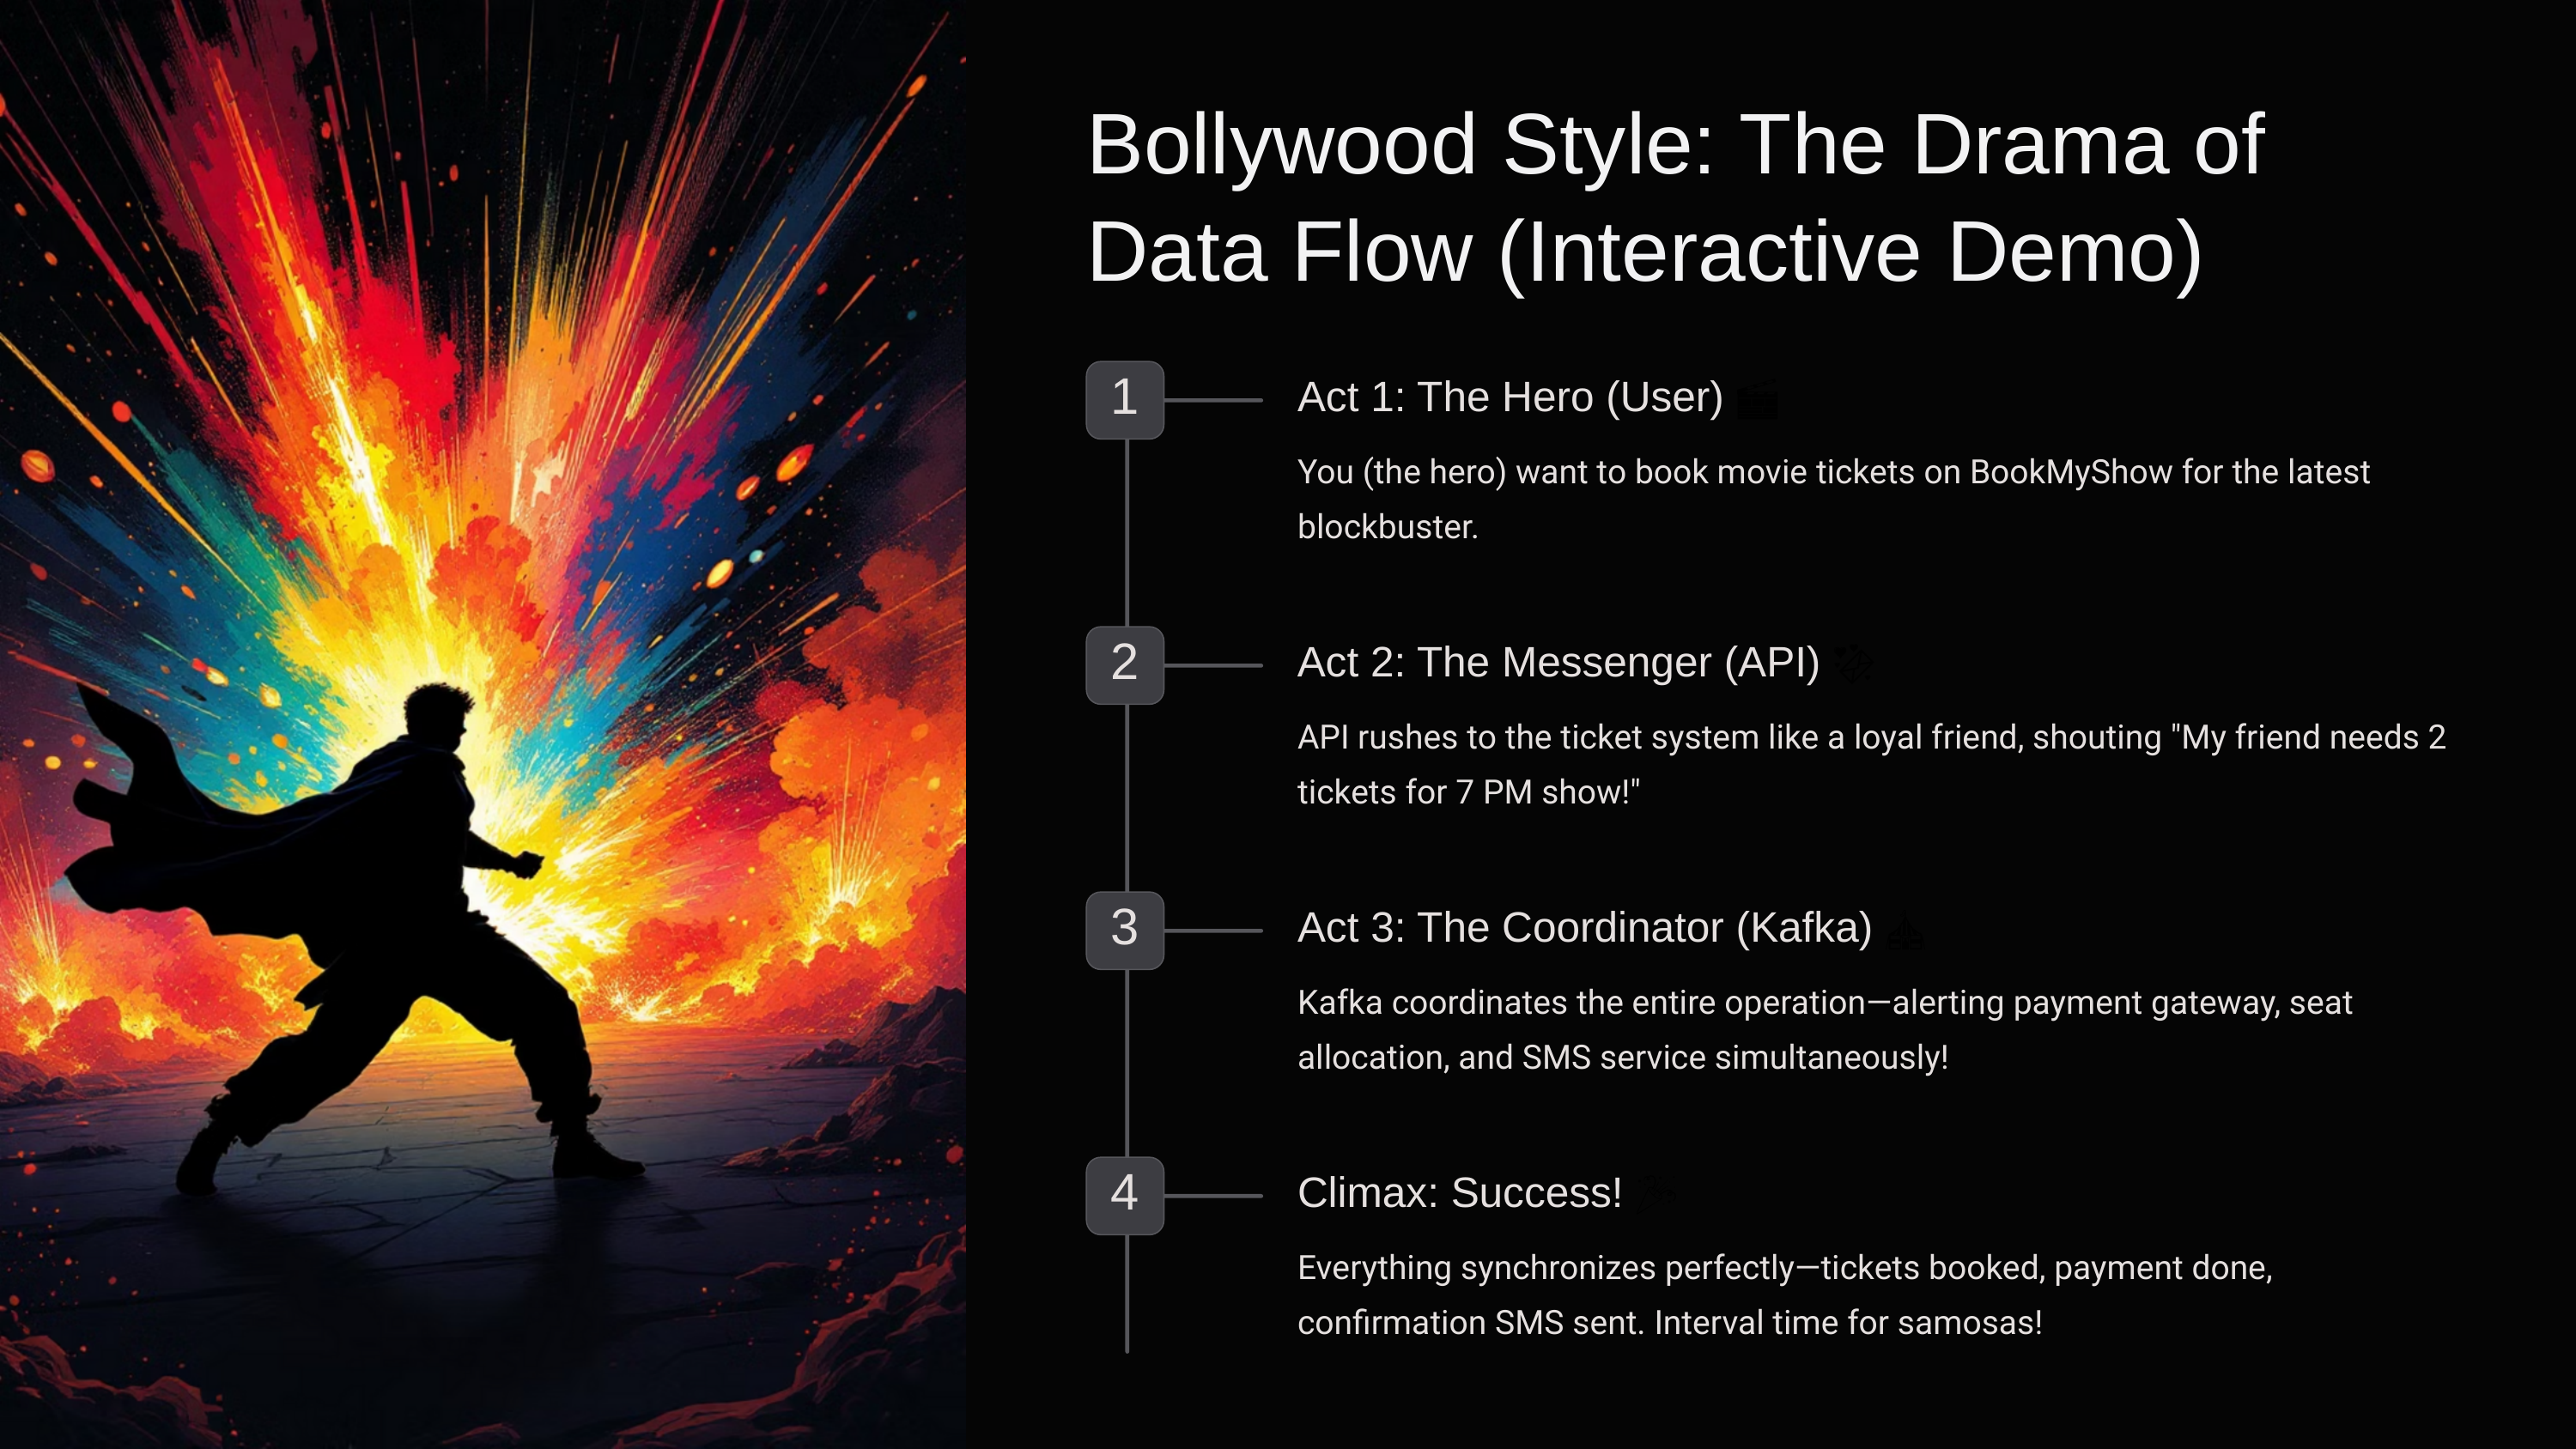

Bollywood Style: The Drama of Data Flow (Interactive Demo)

Act 1: The Hero (User) 🎬
1

You (the hero) want to book movie tickets on BookMyShow for the latest blockbuster.

Act 2: The Messenger (API) 💌
2

API rushes to the ticket system like a loyal friend, shouting "My friend needs 2 tickets for 7 PM show!"

Act 3: The Coordinator (Kafka) 🎪
3

Kafka coordinates the entire operation—alerting payment gateway, seat allocation, and SMS service simultaneously!

Climax: Success! 🎉
4

Everything synchronizes perfectly—tickets booked, payment done, confirmation SMS sent. Interval time for samosas!